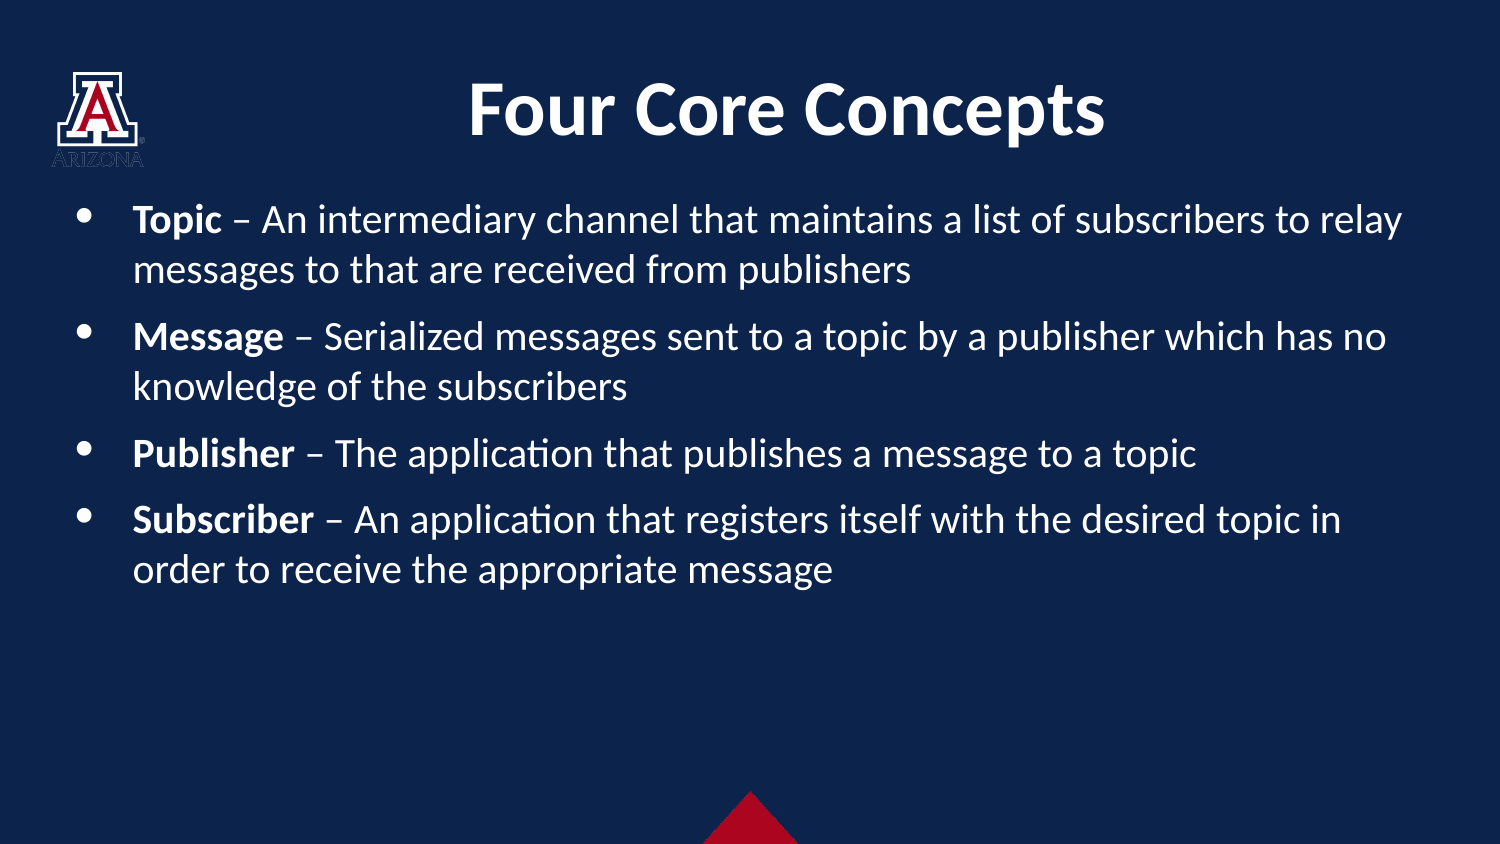

# Four Core Concepts
Topic – An intermediary channel that maintains a list of subscribers to relay messages to that are received from publishers
Message – Serialized messages sent to a topic by a publisher which has no knowledge of the subscribers
Publisher – The application that publishes a message to a topic
Subscriber – An application that registers itself with the desired topic in order to receive the appropriate message